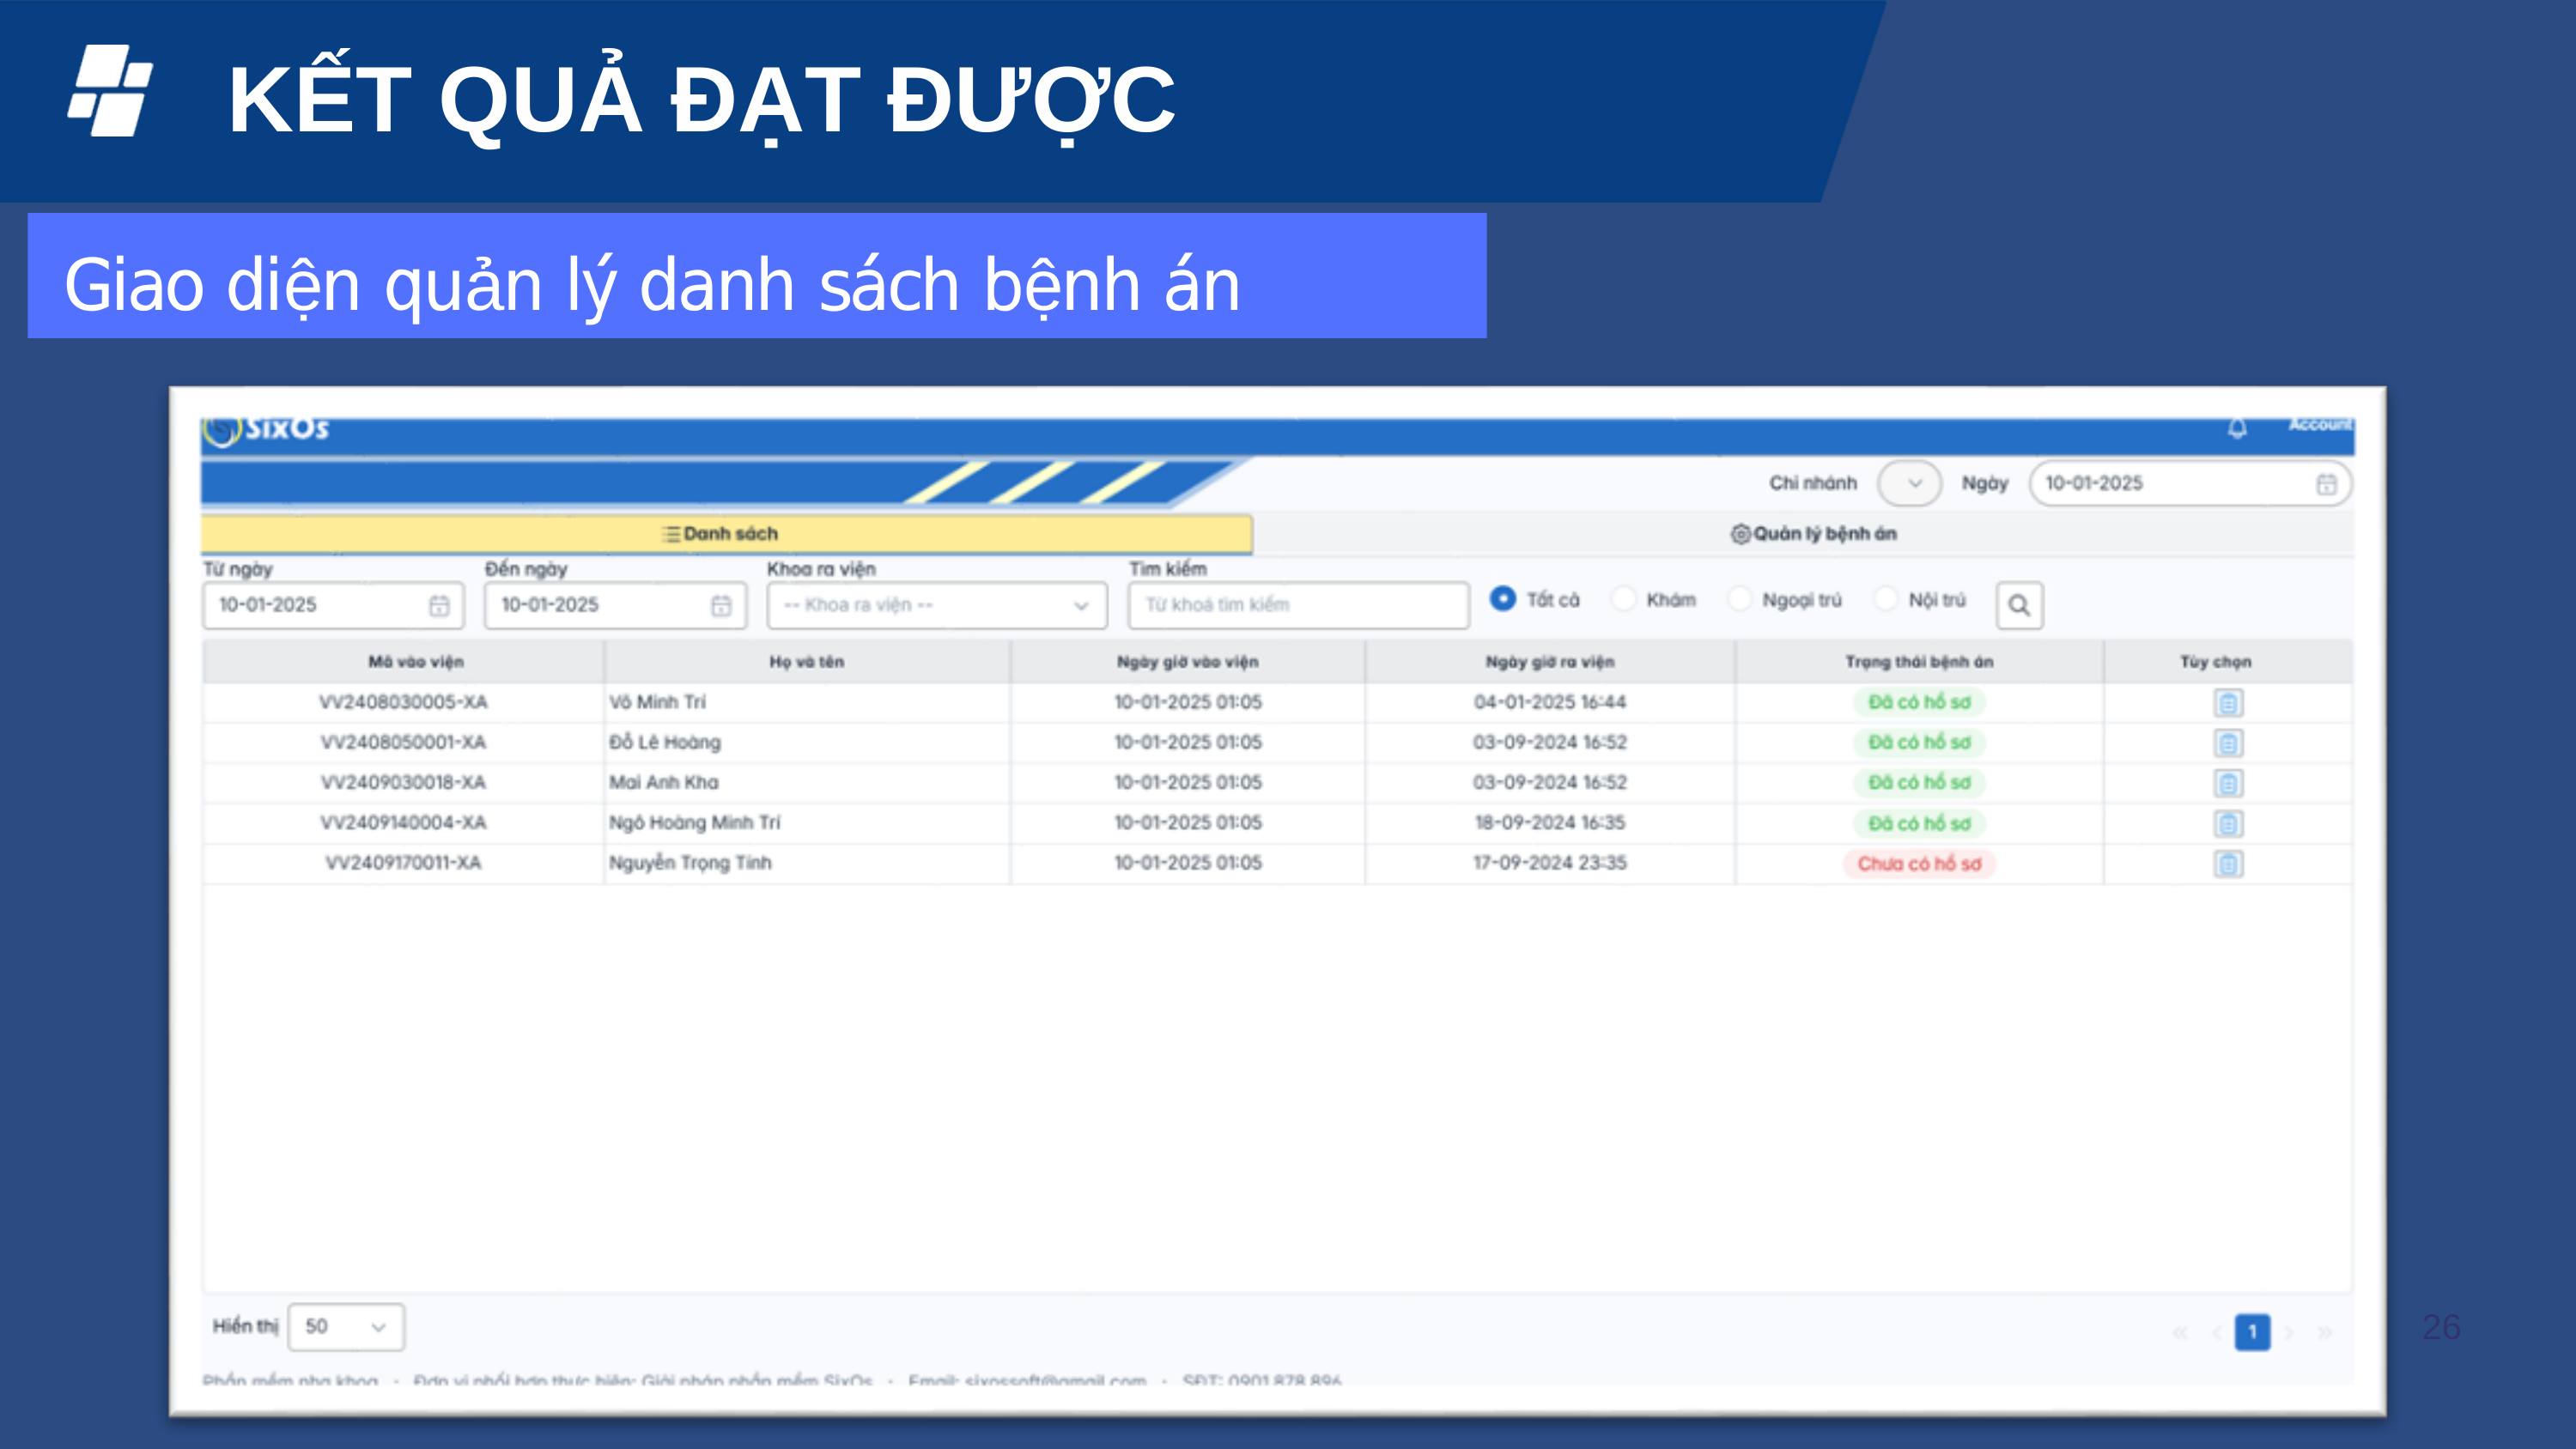

KẾT QUẢ ĐẠT ĐƯỢC

Giao diện quản lý danh sách bệnh án

26